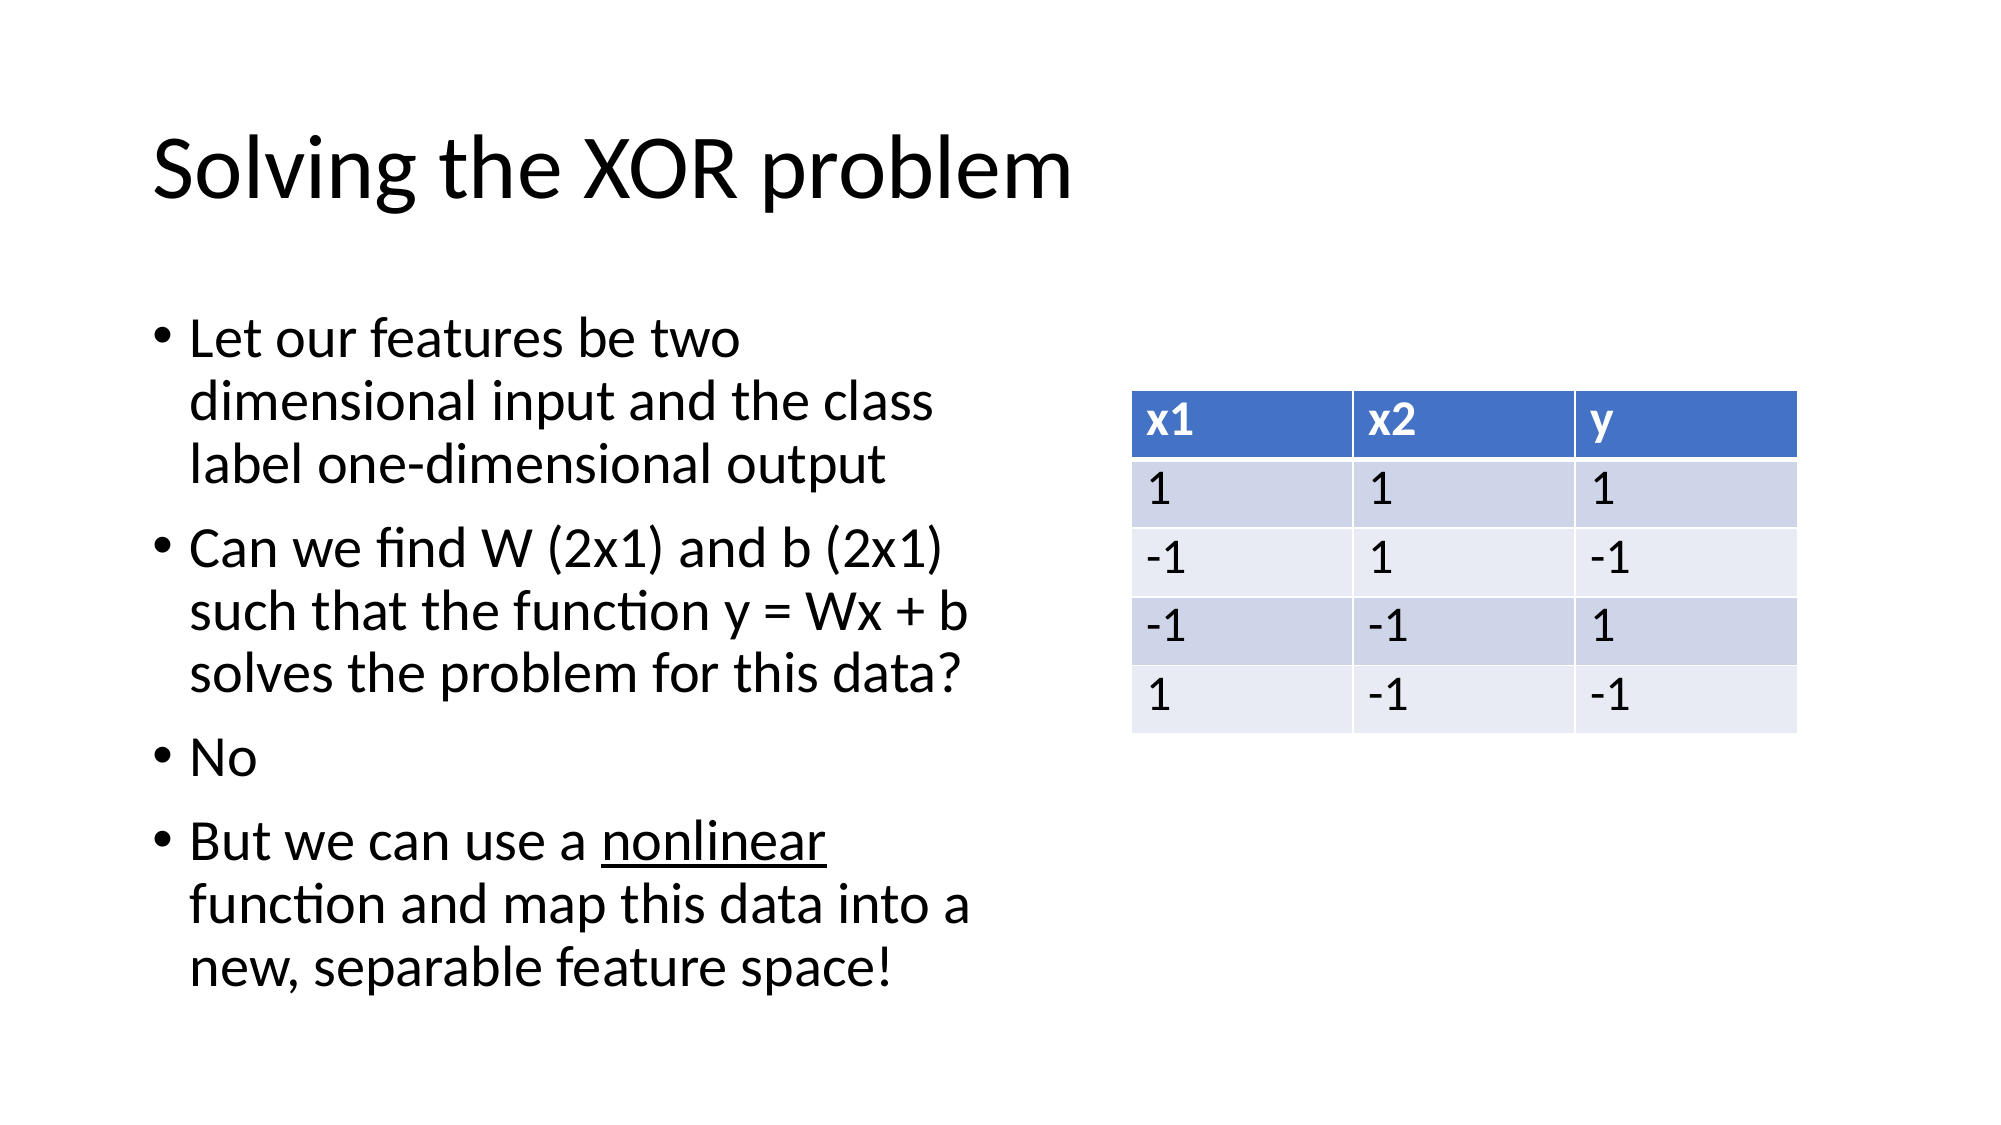

# Solving the XOR problem
Let our features be two dimensional input and the class label one-dimensional output
Can we find W (2x1) and b (2x1) such that the function y = Wx + b solves the problem for this data?
No
But we can use a nonlinear function and map this data into a new, separable feature space!
| x1 | x2 | y |
| --- | --- | --- |
| 1 | 1 | 1 |
| -1 | 1 | -1 |
| -1 | -1 | 1 |
| 1 | -1 | -1 |